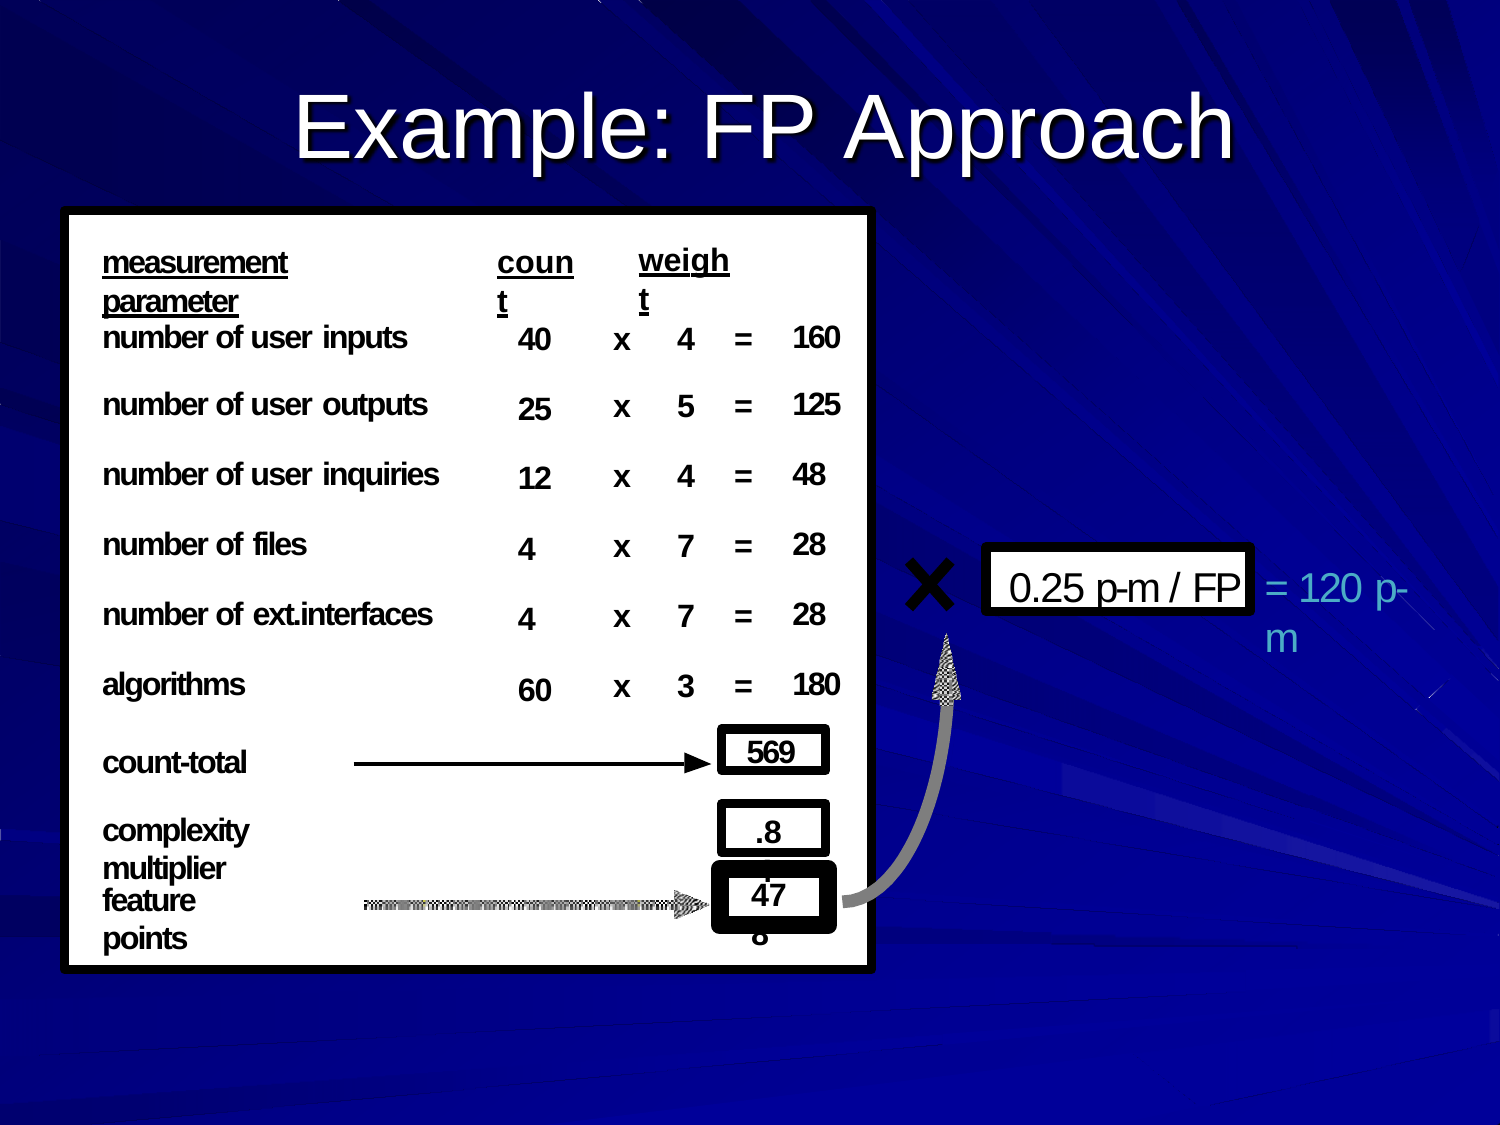

# Example: FP Approach

weight
measurement parameter
count
| number of user inputs | 40 | x | 4 | = | 160 |
| --- | --- | --- | --- | --- | --- |
| number of user outputs | 25 | x | 5 | = | 125 |
| number of user inquiries | 12 | x | 4 | = | 48 |
| number of files | 4 | x | 7 | = | 28 |
| number of ext.interfaces | 4 | x | 7 | = | 28 |
| algorithms | 60 | x | 3 | = | 180 |
0.25 p-m / FP
= 120 p-m

569

count-total

complexity multiplier
.84

478

feature points